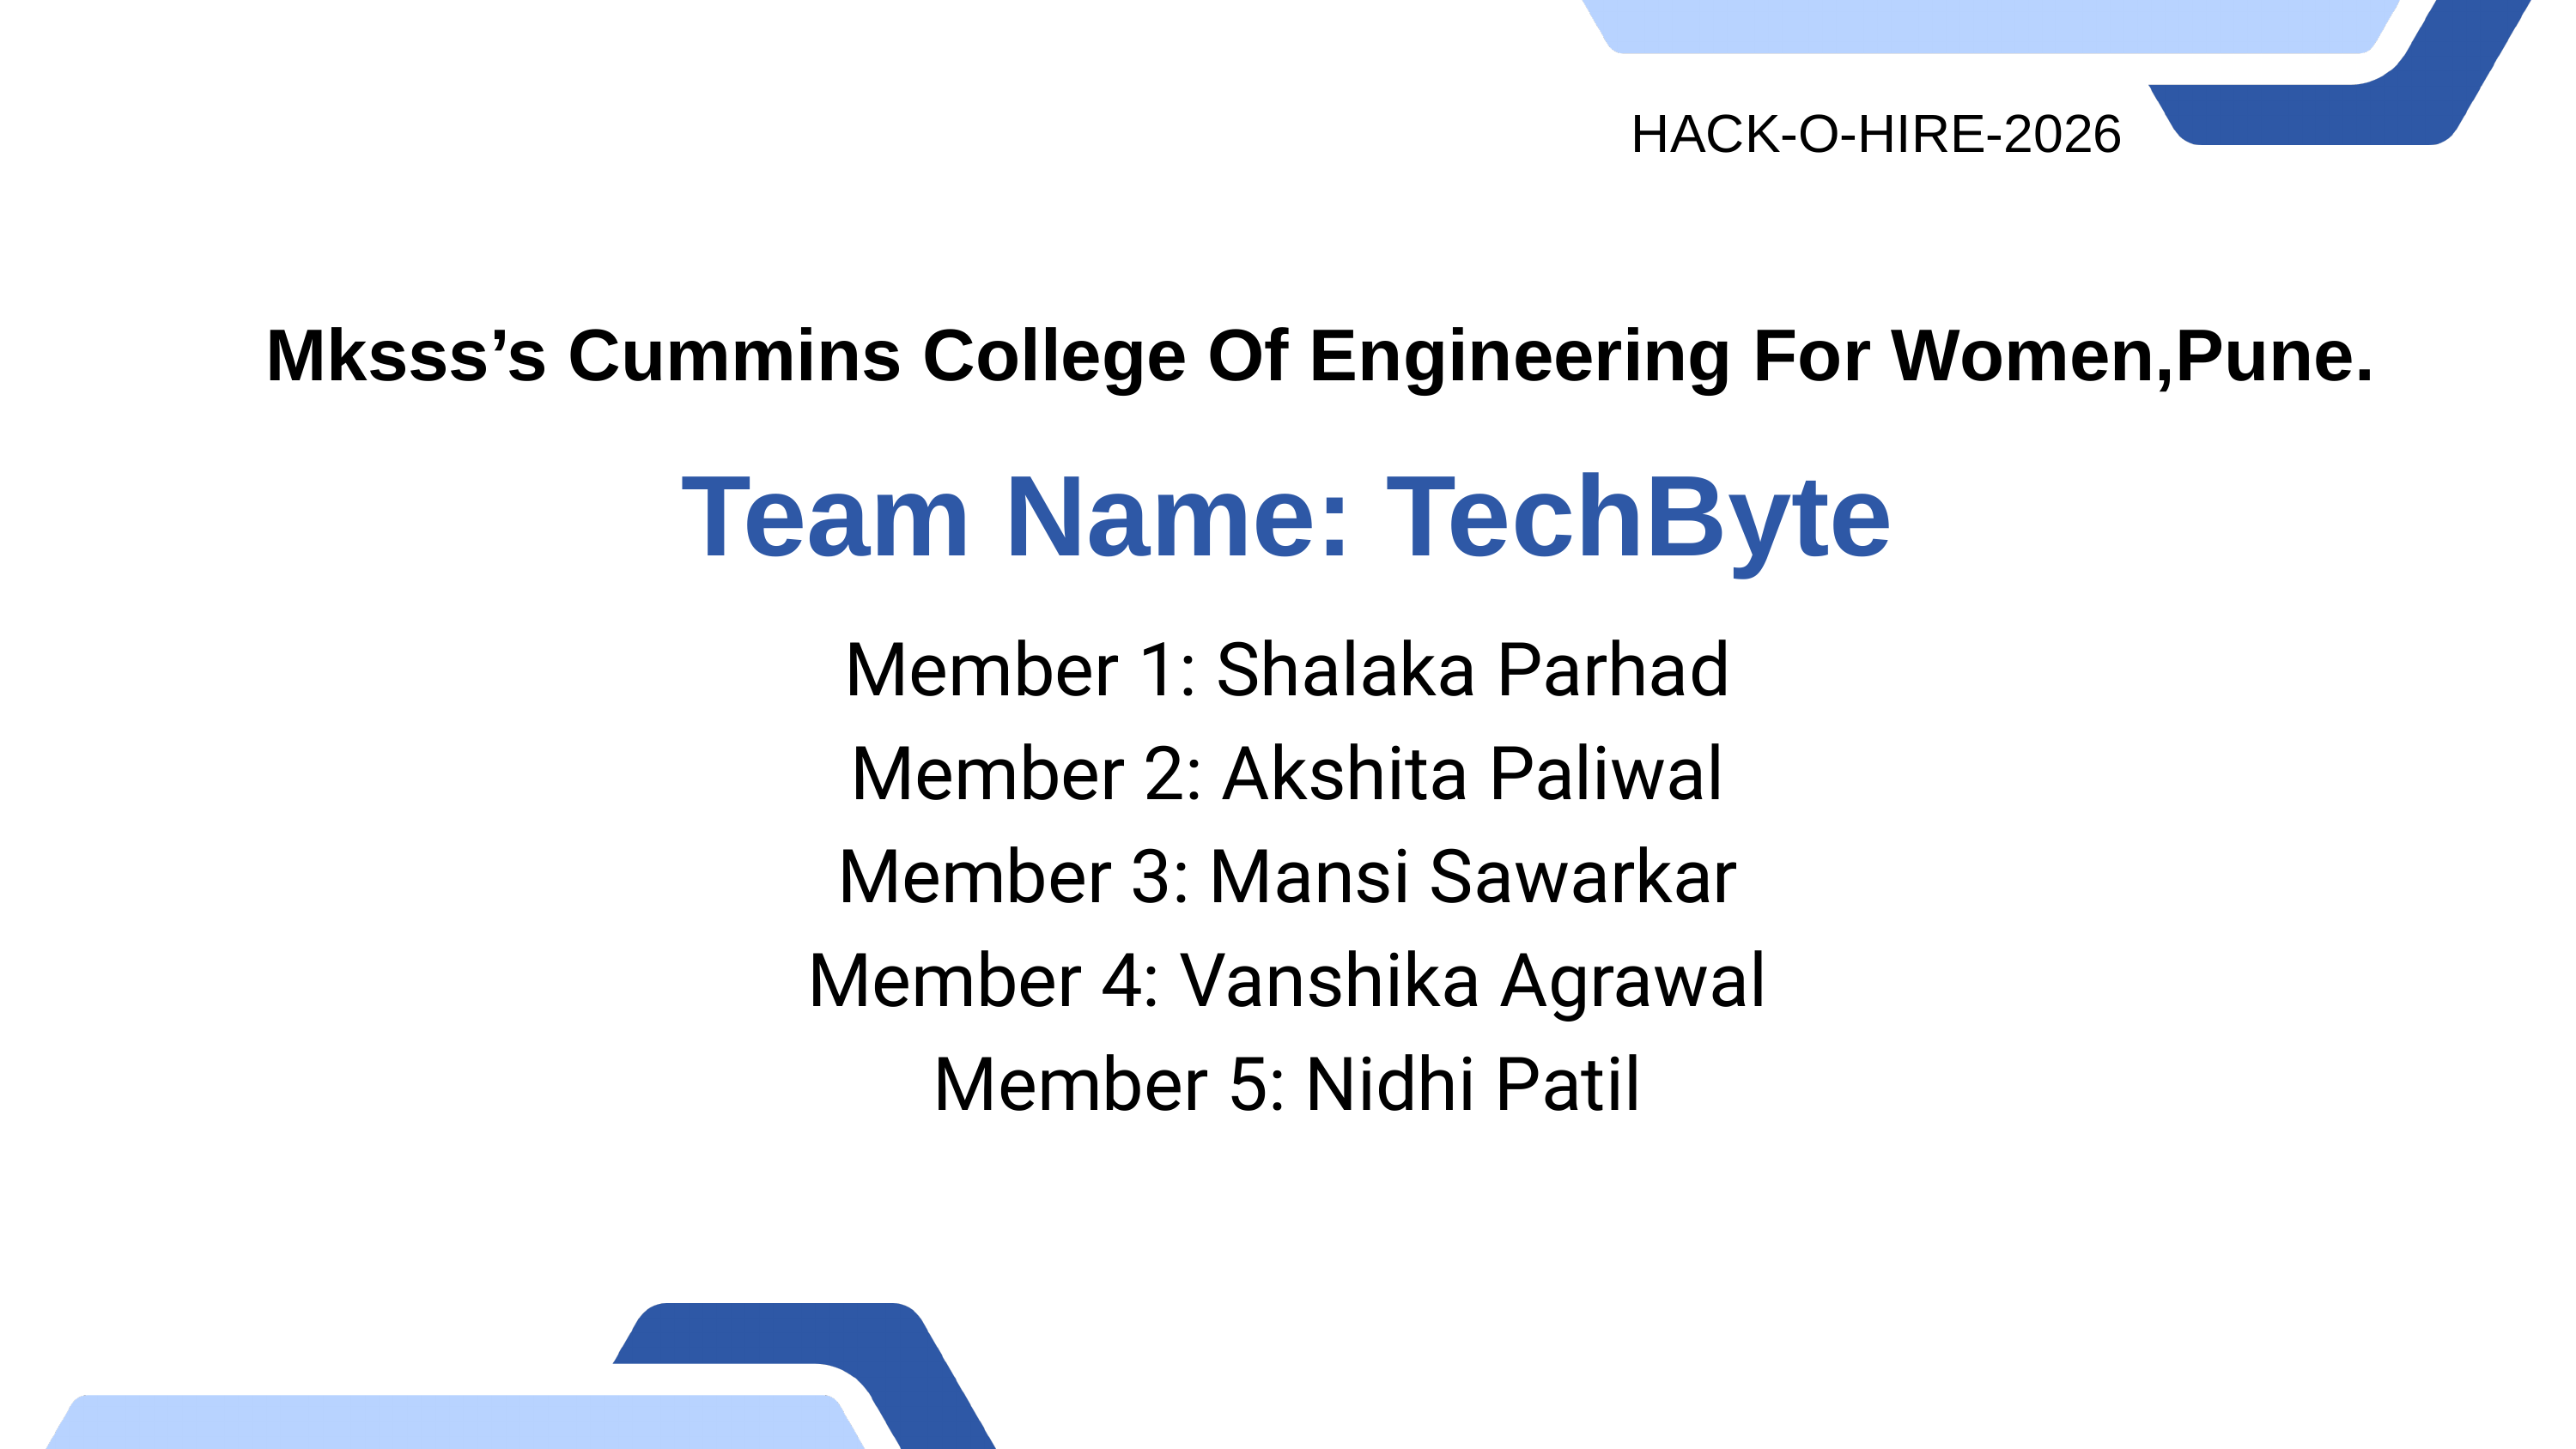

HACK-O-HIRE-2026
Mksss’s Cummins College Of Engineering For Women,Pune.
Team Name: TechByte
Member 1: Shalaka Parhad
Member 2: Akshita Paliwal
Member 3: Mansi Sawarkar
Member 4: Vanshika Agrawal
Member 5: Nidhi Patil